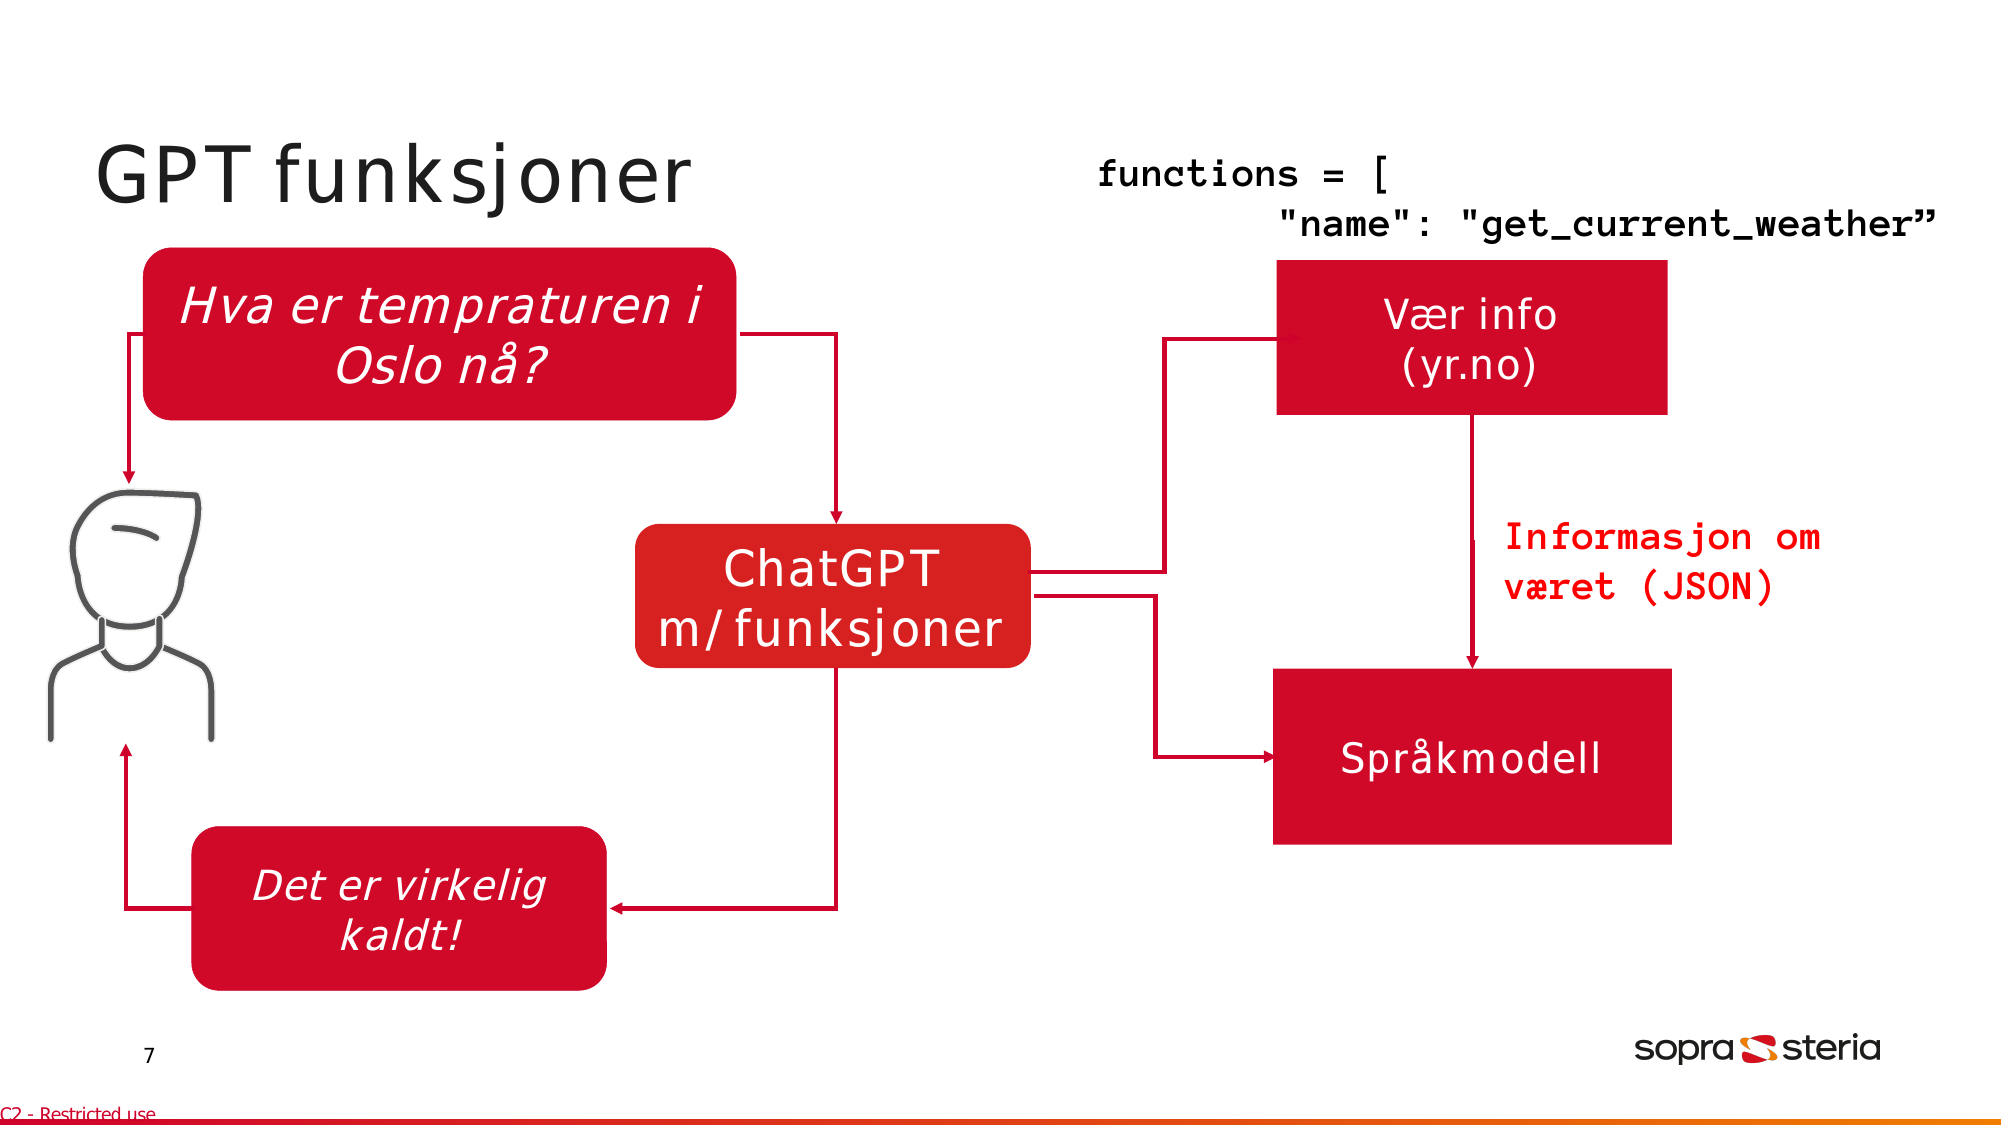

# GPT funksjoner
functions = [
        "name": "get_current_weather”
Hva er tempraturen i Oslo nå?
Vær info
(yr.no)

Informasjon om været (JSON)
ChatGPT m/funksjoner
Språkmodell
Det er virkelig kaldt!